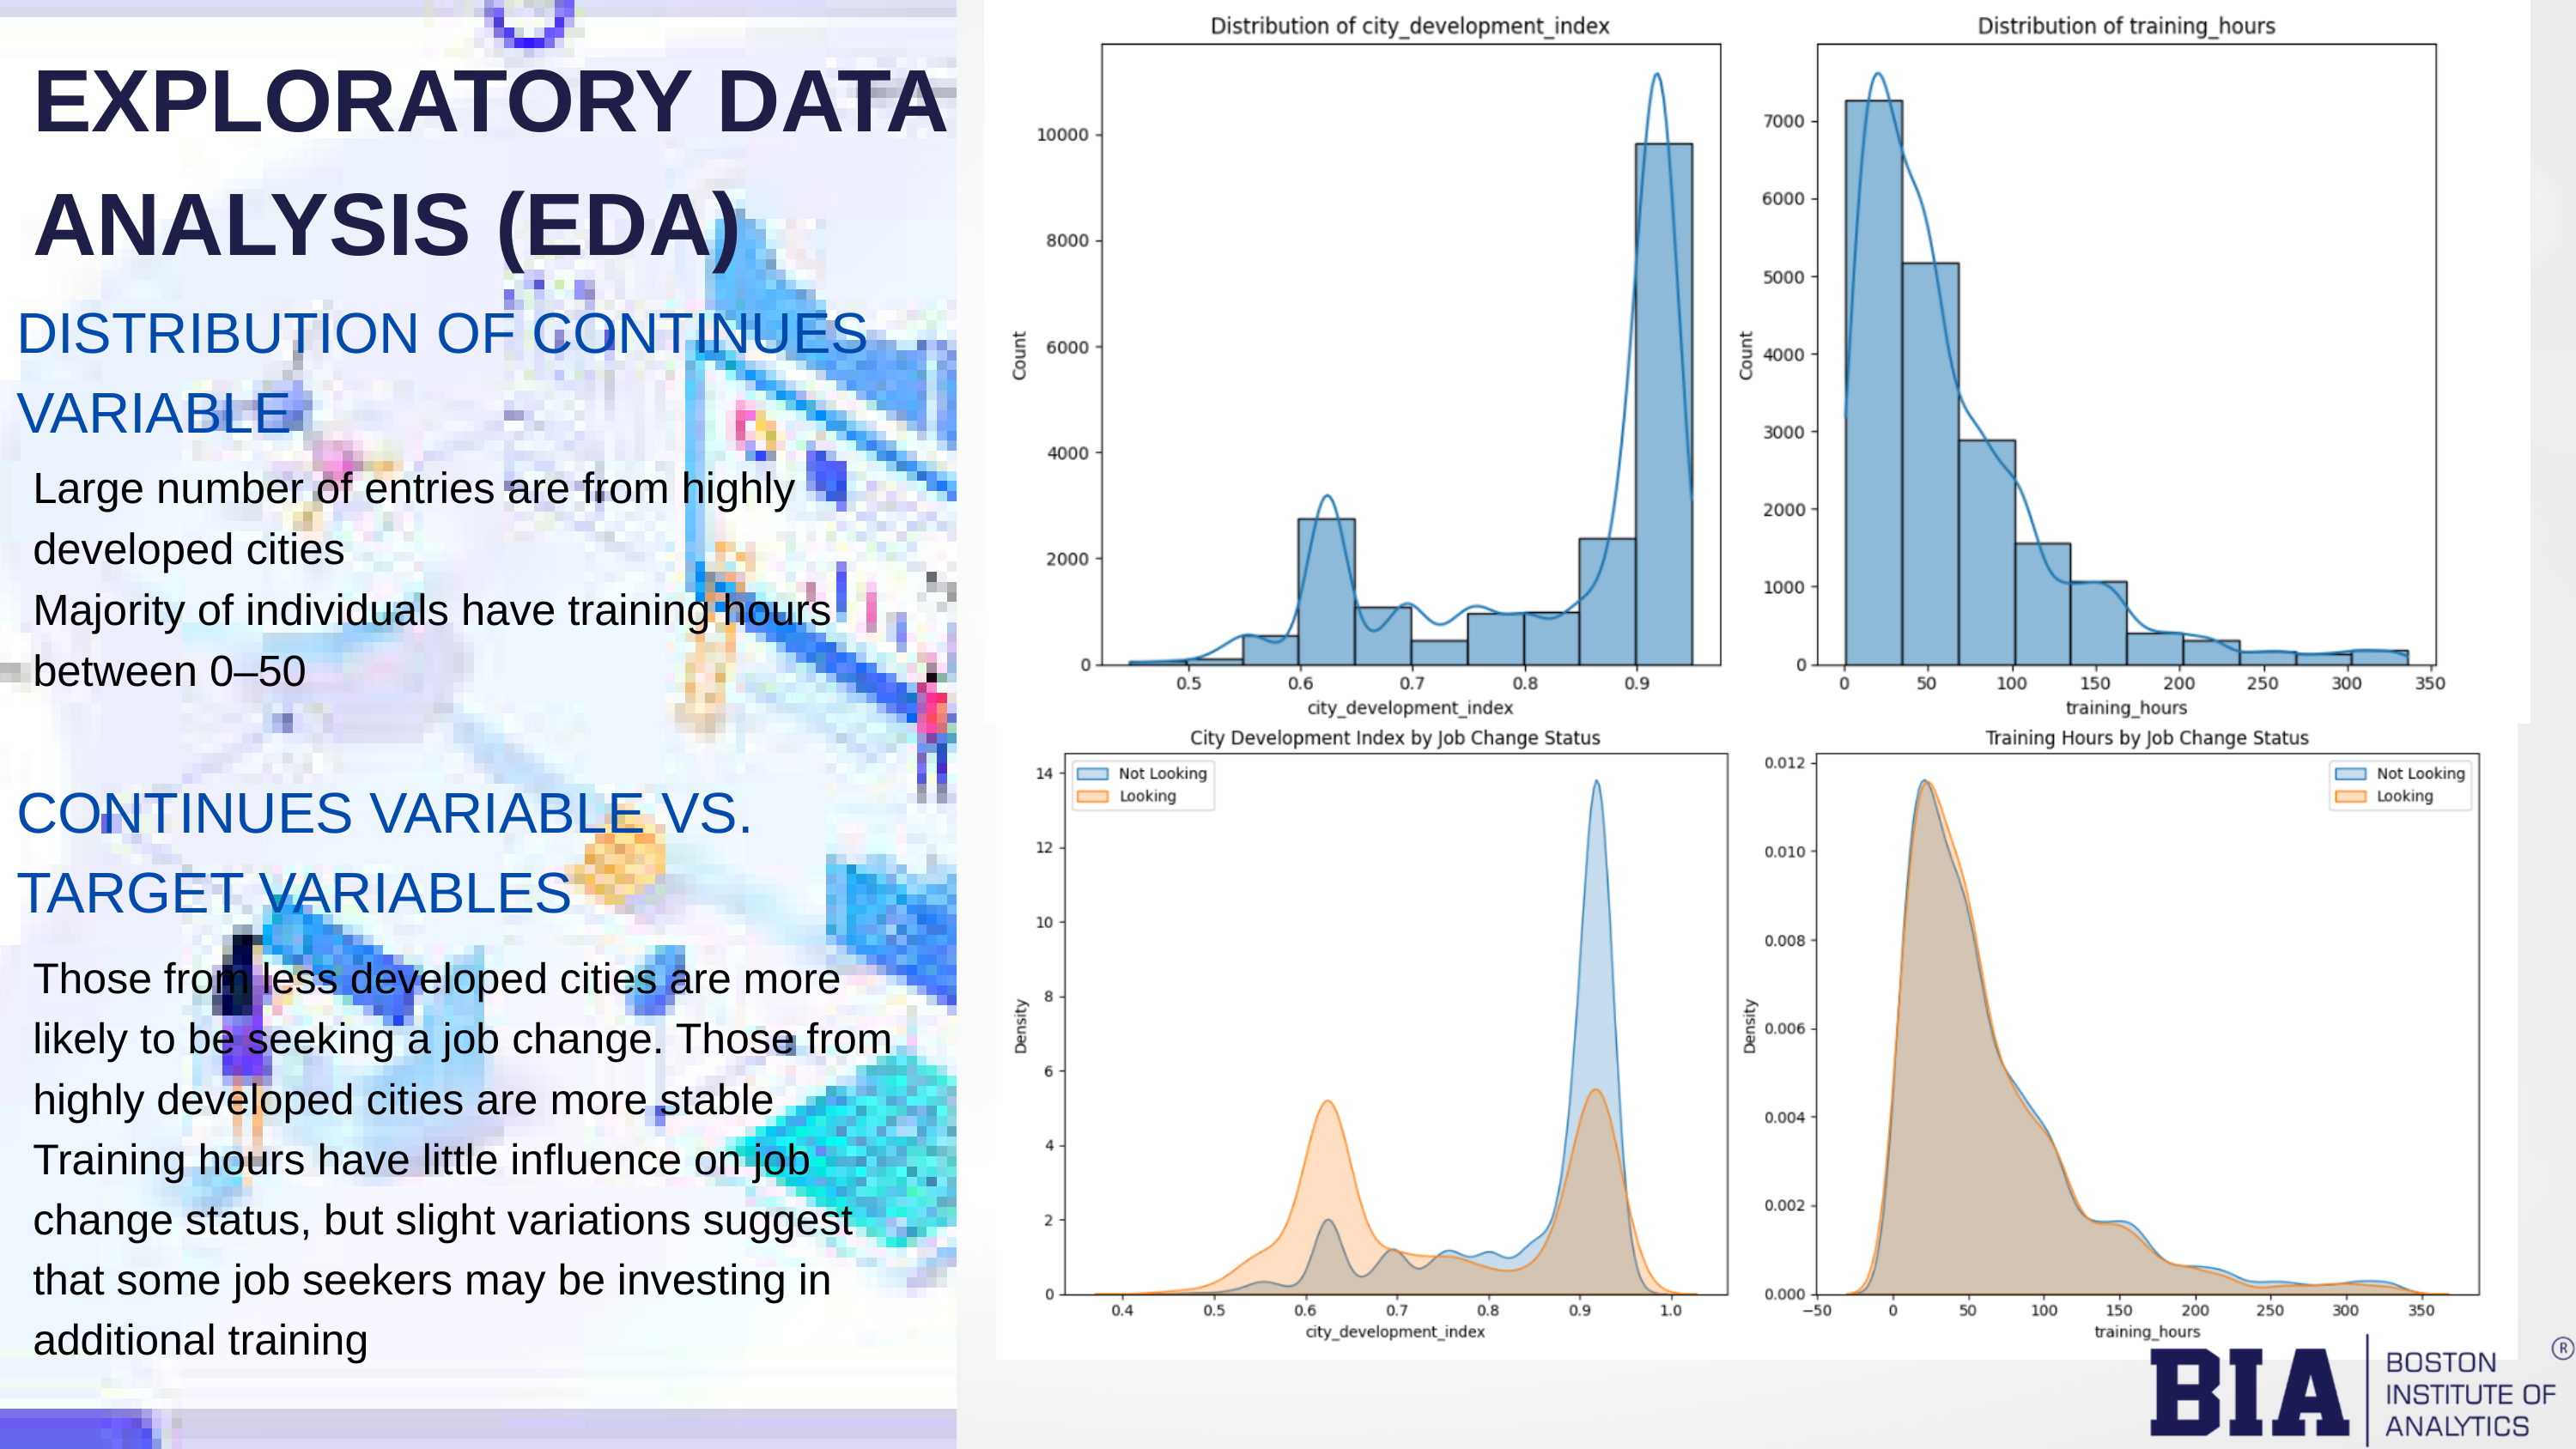

EXPLORATORY DATA ANALYSIS (EDA)
DISTRIBUTION OF CONTINUES VARIABLE
Large number of entries are from highly developed cities
Majority of individuals have training hours between 0–50

CONTINUES VARIABLE VS. TARGET VARIABLES
Those from less developed cities are more likely to be seeking a job change. Those from highly developed cities are more stable
Training hours have little influence on job change status, but slight variations suggest that some job seekers may be investing in additional training